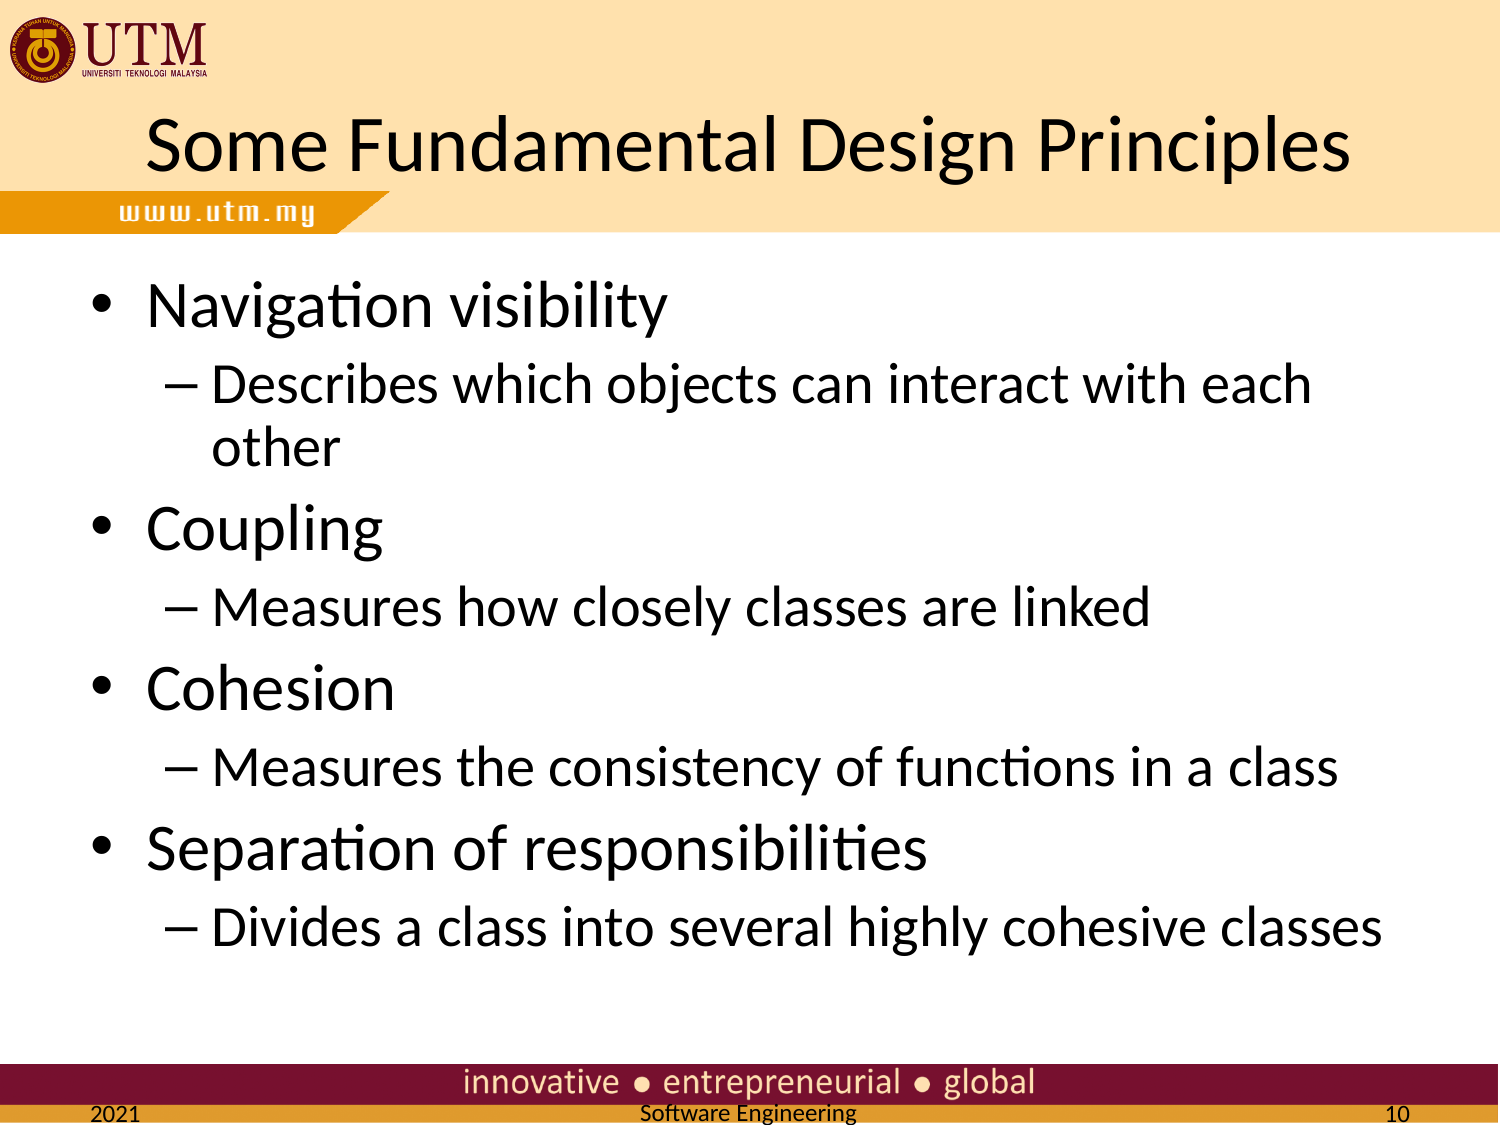

# Some Fundamental Design Principles
Navigation visibility
Describes which objects can interact with each other
Coupling
Measures how closely classes are linked
Cohesion
Measures the consistency of functions in a class
Separation of responsibilities
Divides a class into several highly cohesive classes

2021
10
Software Engineering